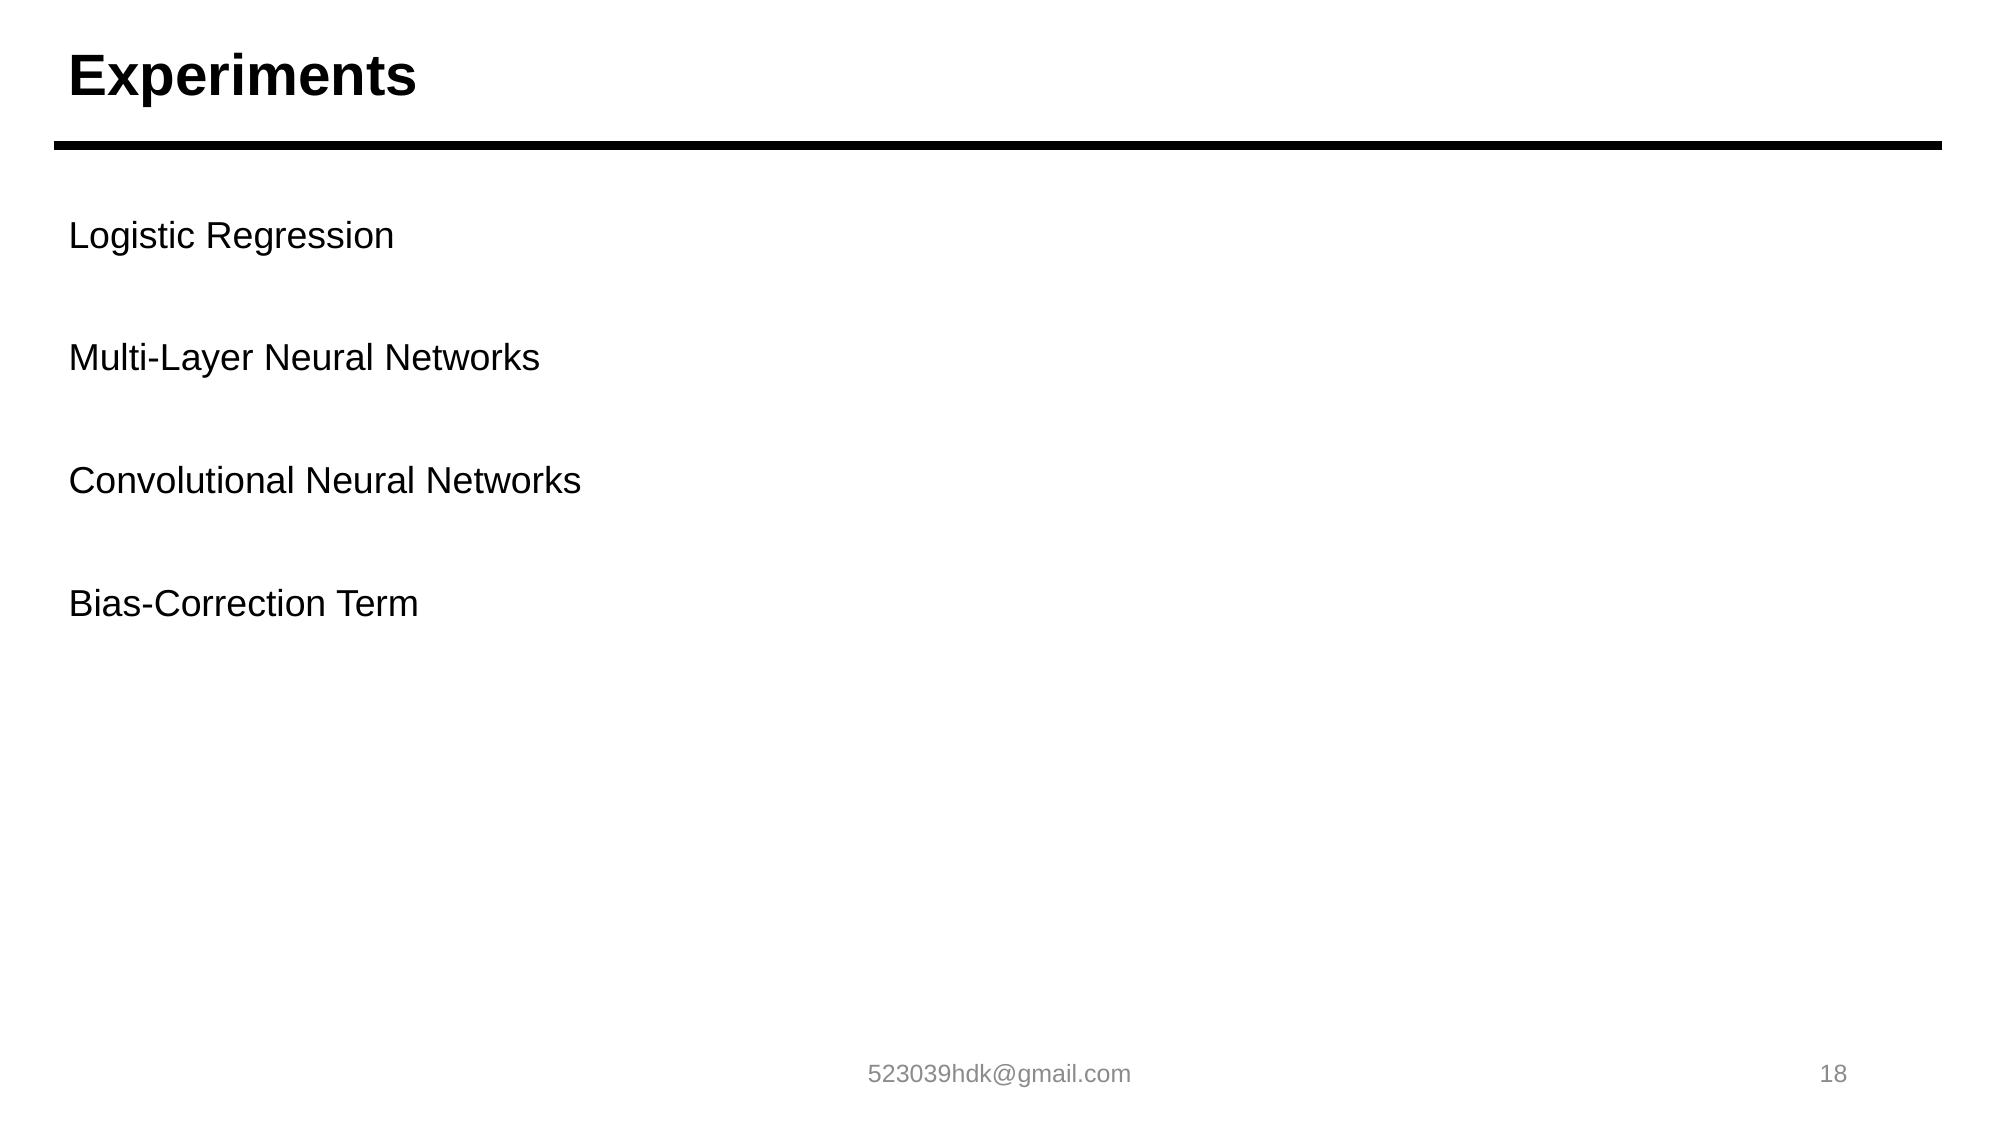

Experiments
Logistic Regression

Multi-Layer Neural Networks

Convolutional Neural Networks

Bias-Correction Term

523039hdk@gmail.com
18